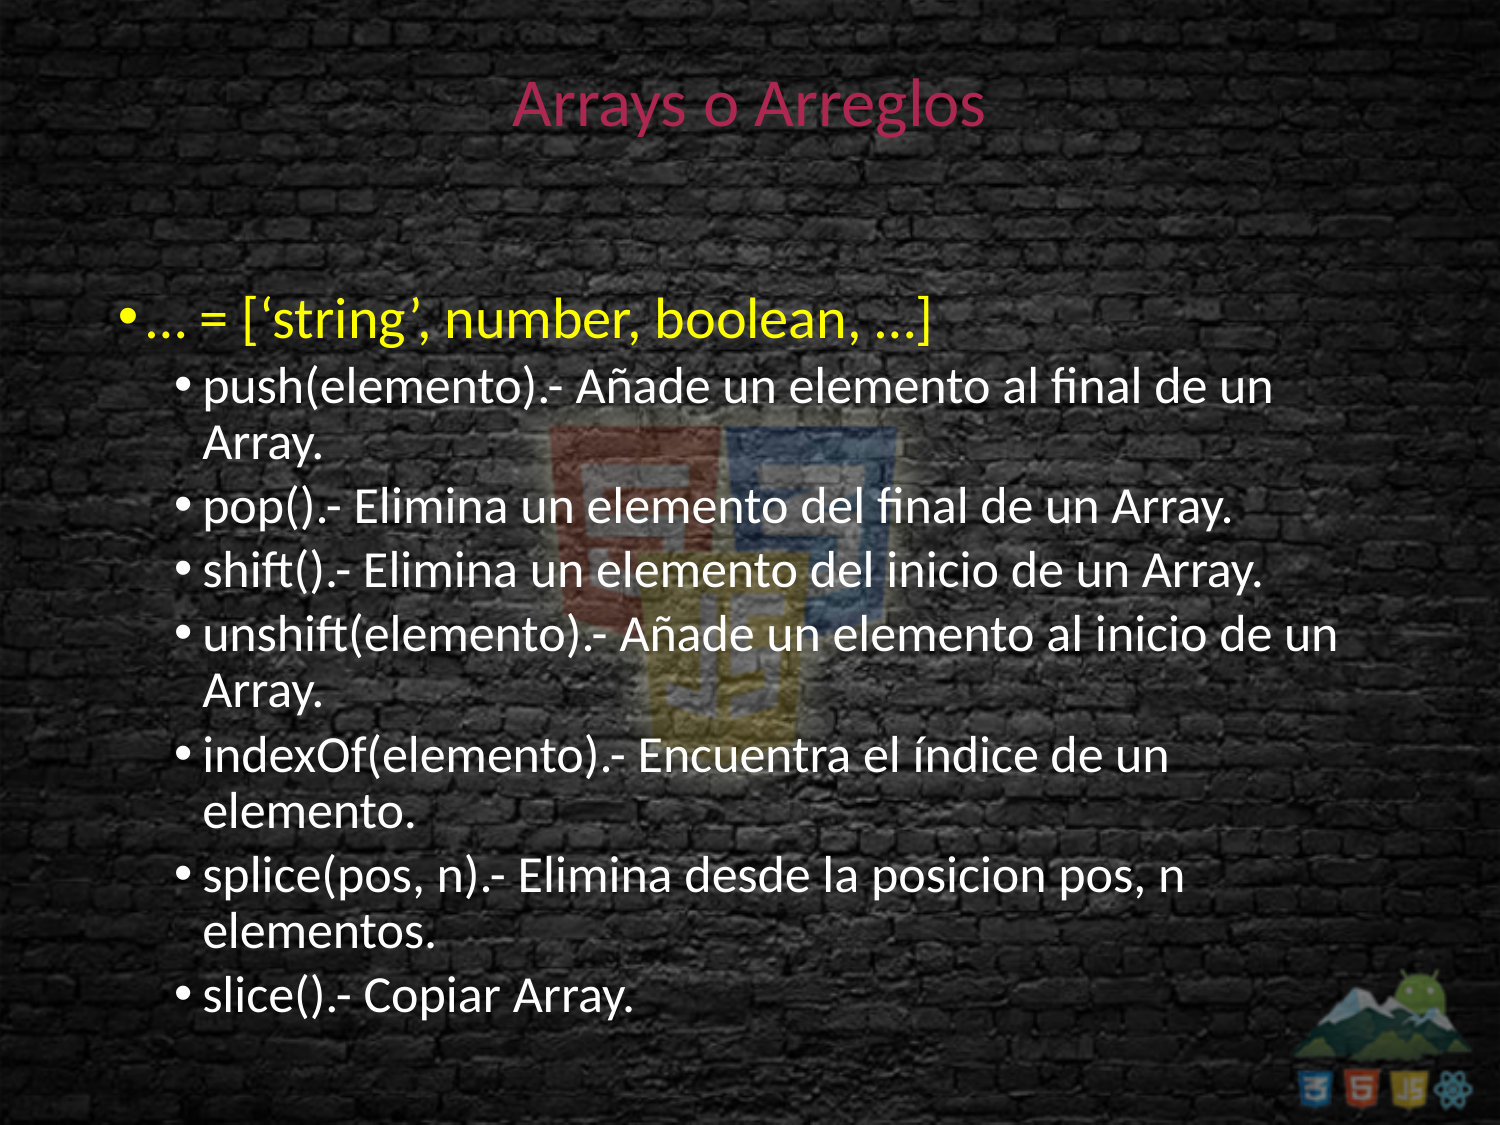

# Arrays o Arreglos
… = [‘string’, number, boolean, …]
push(elemento).- Añade un elemento al final de un Array.
pop().- Elimina un elemento del final de un Array.
shift().- Elimina un elemento del inicio de un Array.
unshift(elemento).- Añade un elemento al inicio de un Array.
indexOf(elemento).- Encuentra el índice de un elemento.
splice(pos, n).- Elimina desde la posicion pos, n elementos.
slice().- Copiar Array.